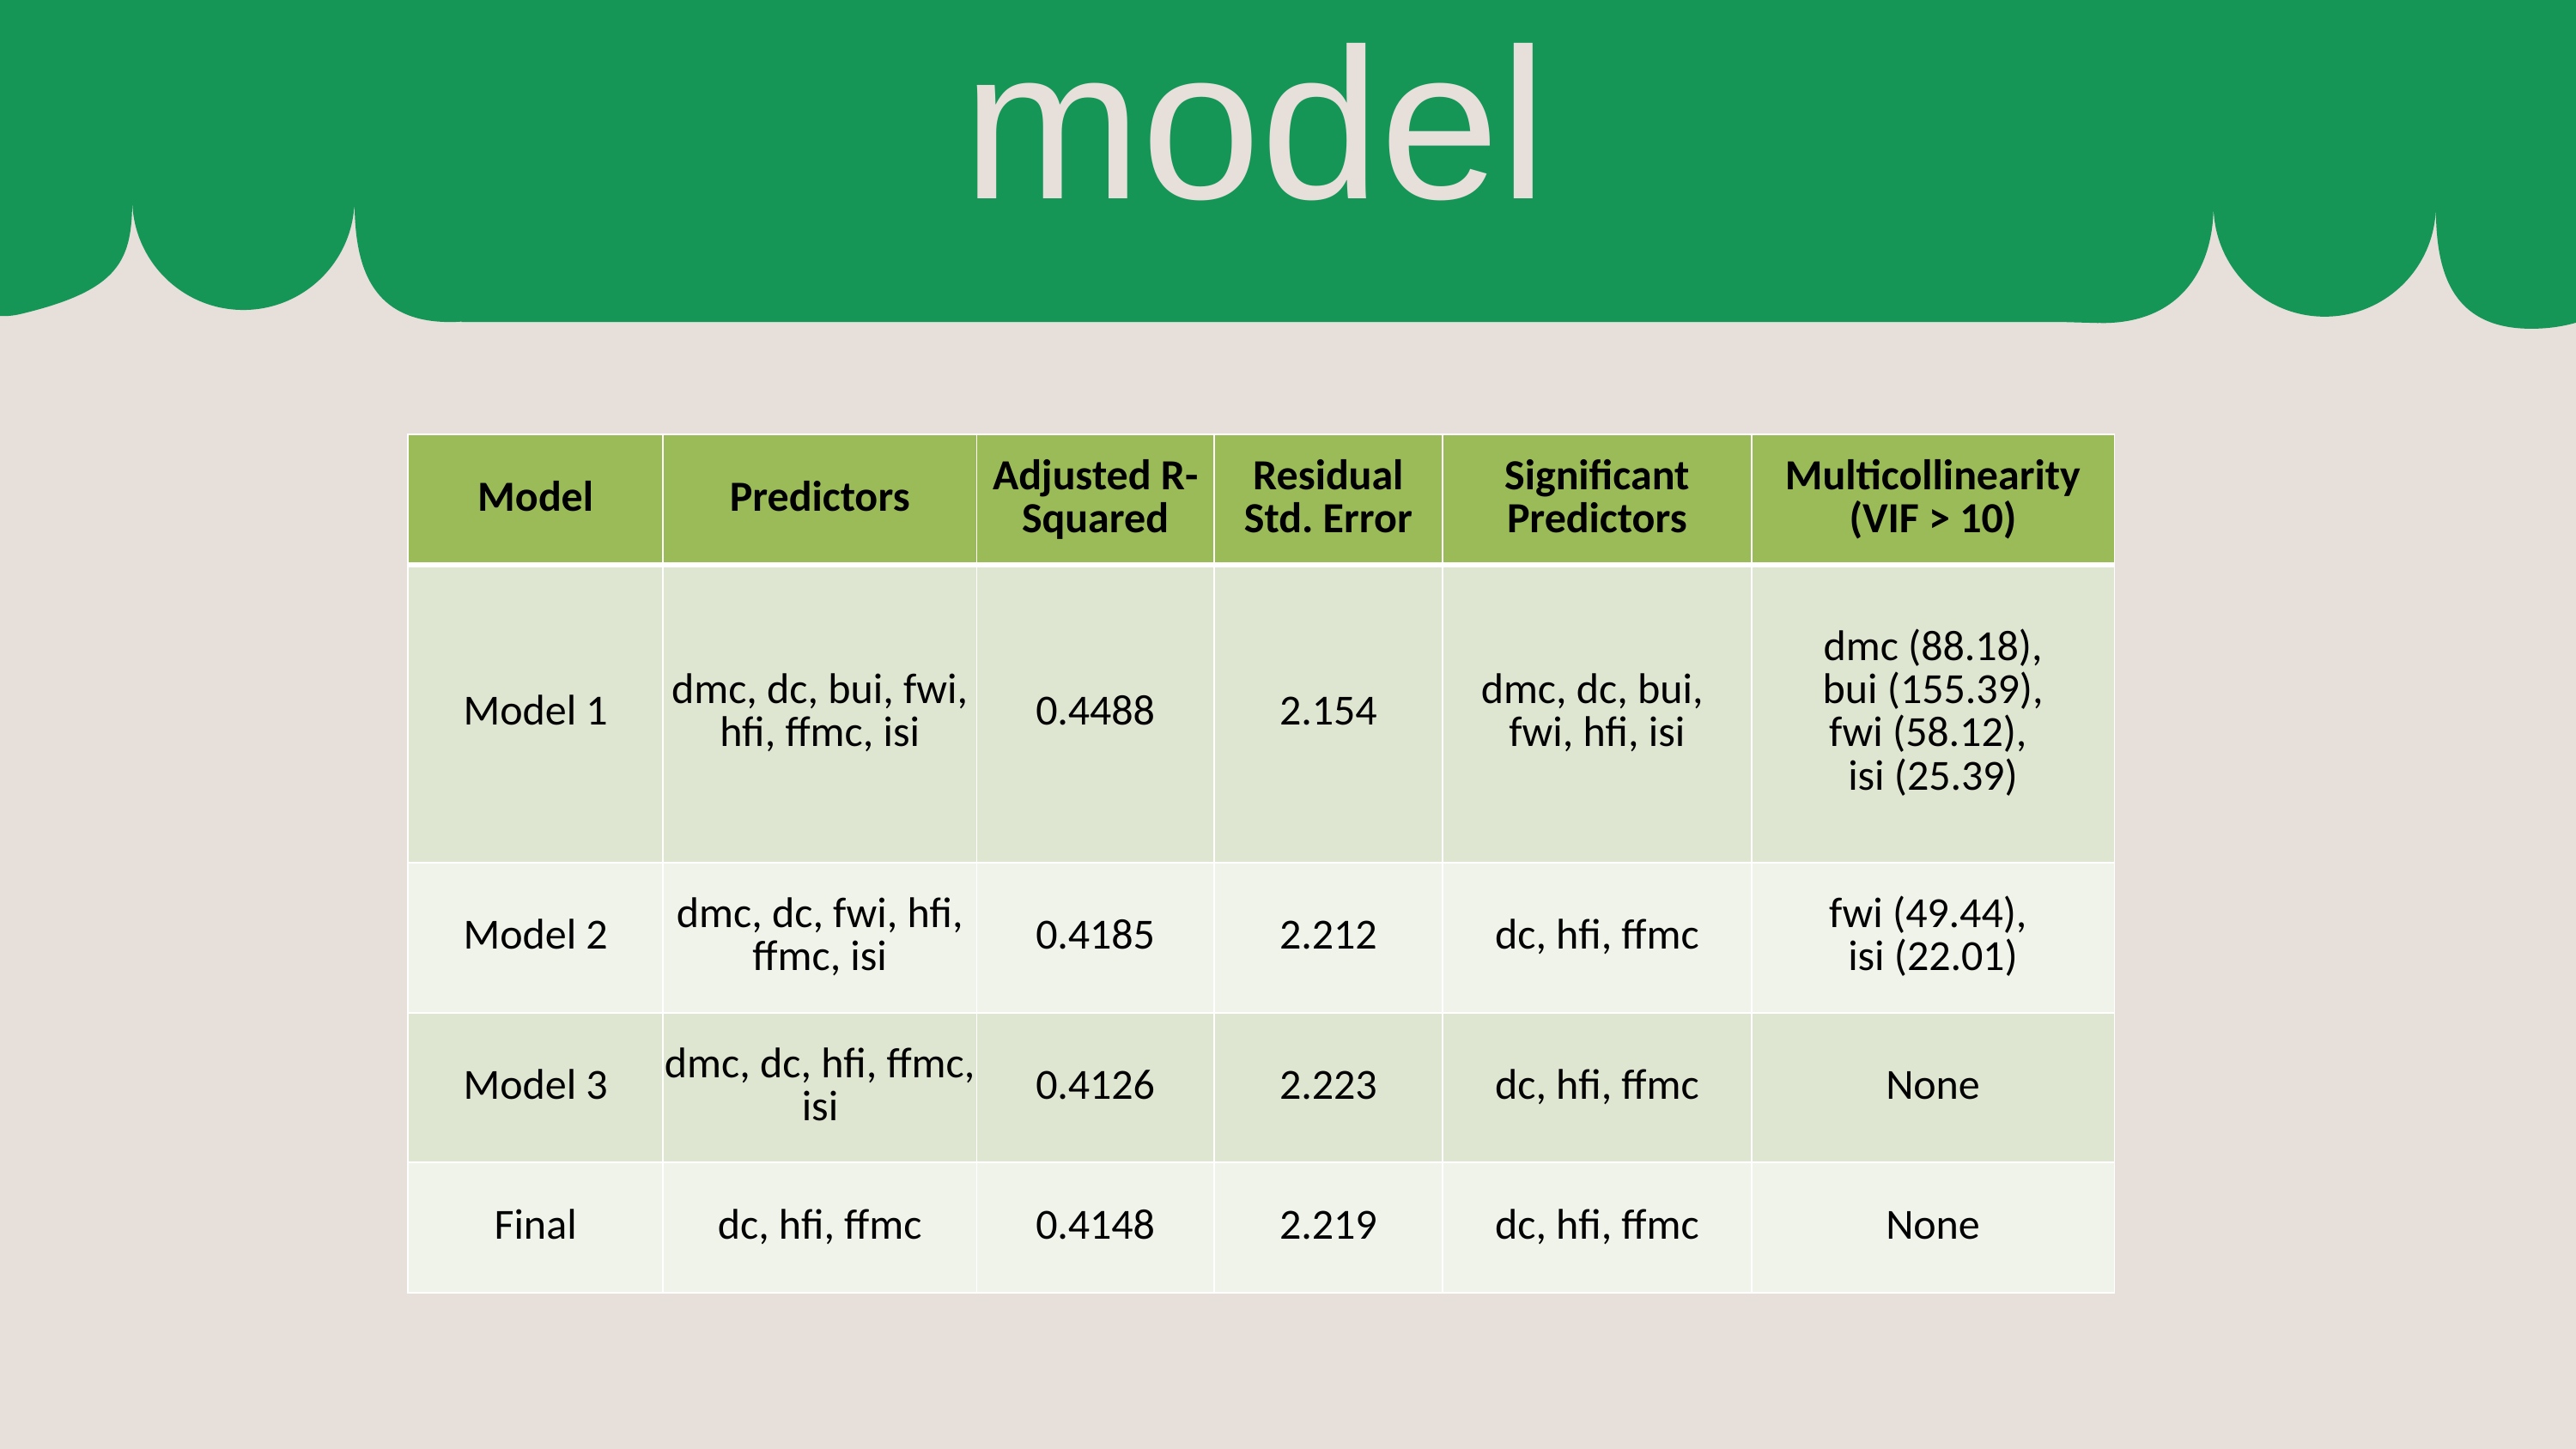

model
| Model | Predictors | Adjusted R-Squared | Residual Std. Error | Significant Predictors | Multicollinearity (VIF > 10) |
| --- | --- | --- | --- | --- | --- |
| Model 1 | dmc, dc, bui, fwi, hfi, ffmc, isi | 0.4488 | 2.154 | dmc, dc, bui, fwi, hfi, isi | dmc (88.18), bui (155.39), fwi (58.12), isi (25.39) |
| Model 2 | dmc, dc, fwi, hfi, ffmc, isi | 0.4185 | 2.212 | dc, hfi, ffmc | fwi (49.44), isi (22.01) |
| Model 3 | dmc, dc, hfi, ffmc, isi | 0.4126 | 2.223 | dc, hfi, ffmc | None |
| Final | dc, hfi, ffmc | 0.4148 | 2.219 | dc, hfi, ffmc | None |